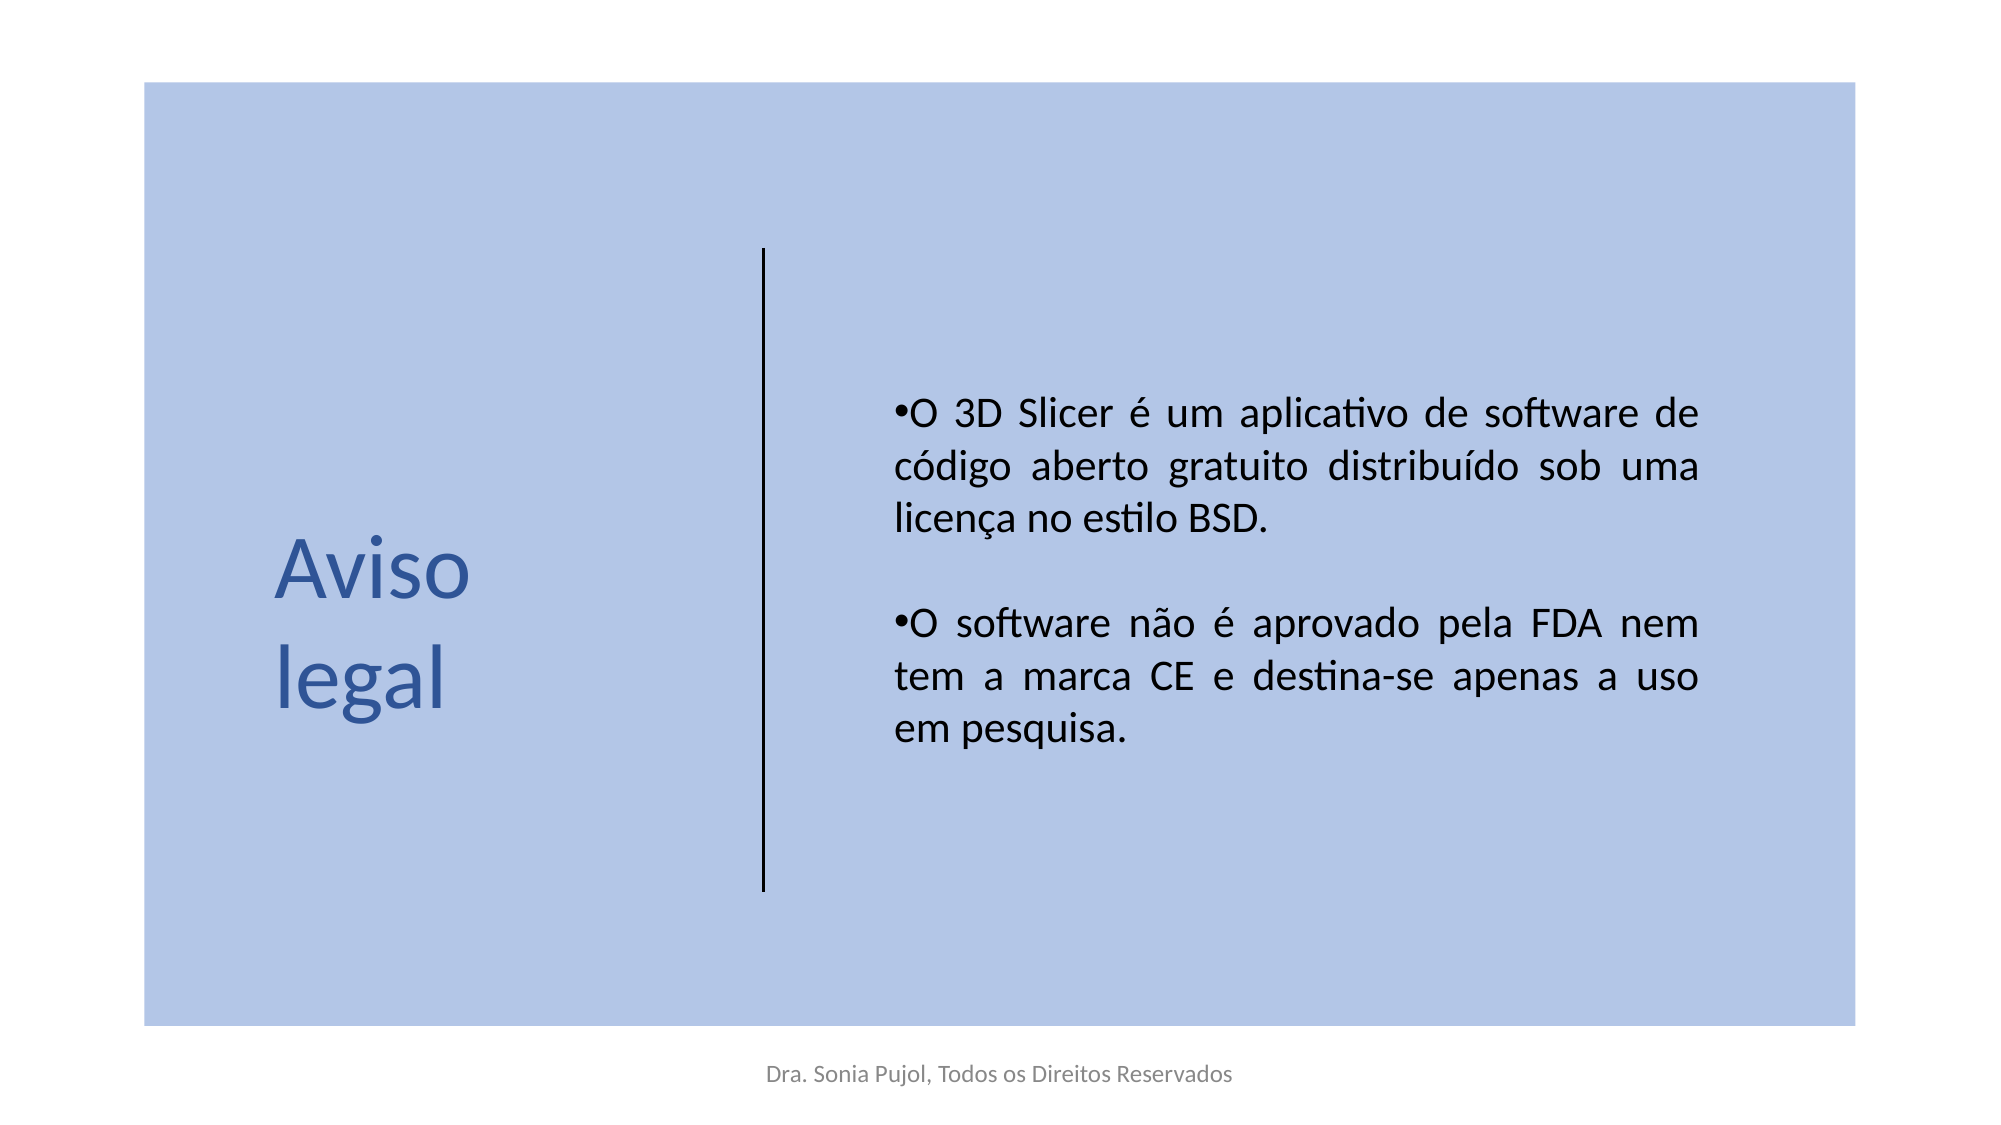

O 3D Slicer é um aplicativo de software de código aberto gratuito distribuído sob uma licença no estilo BSD.

O software não é aprovado pela FDA nem tem a marca CE e destina-se apenas a uso em pesquisa.
Aviso legal
Dra. Sonia Pujol, Todos os Direitos Reservados